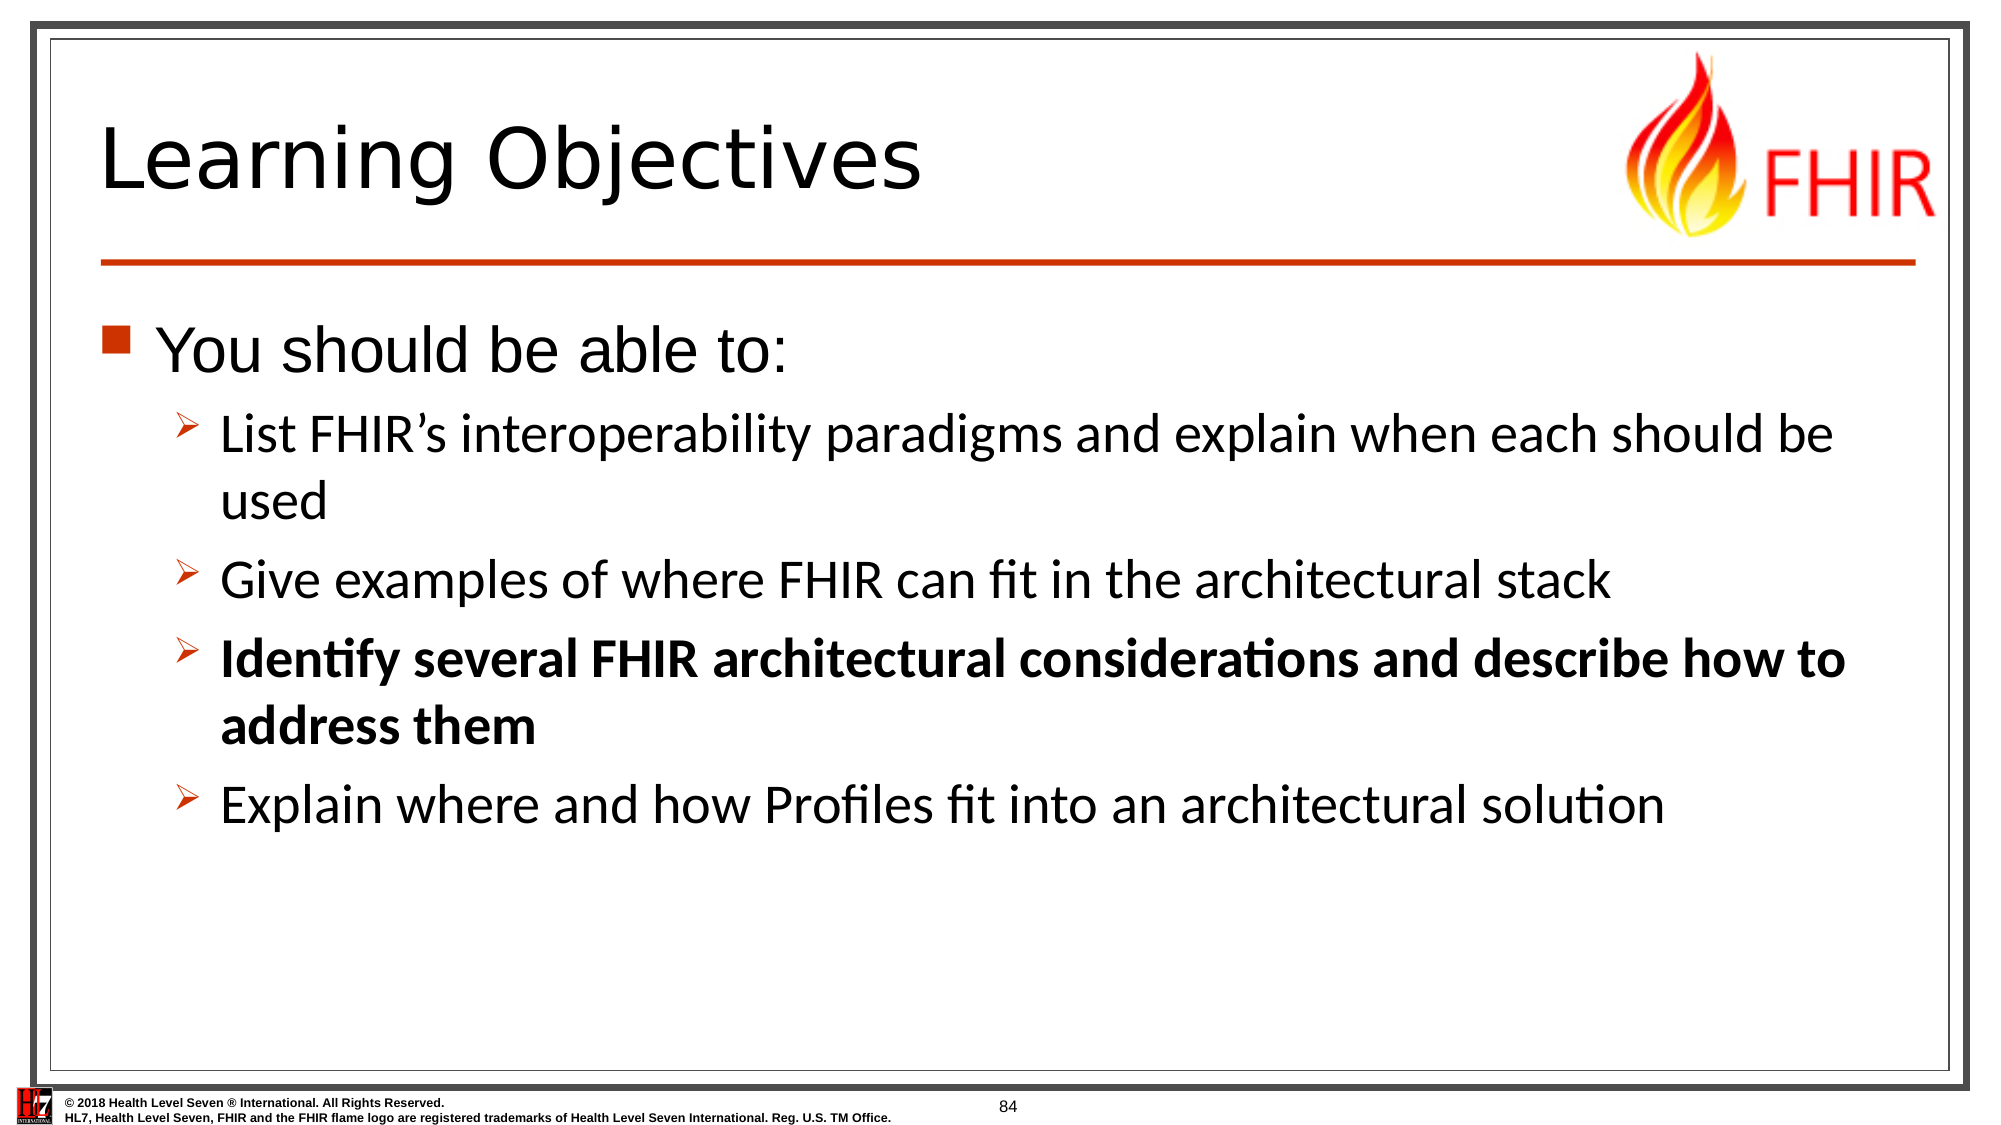

# Learning Objectives
You should be able to:
List FHIR’s interoperability paradigms and explain when each should be used
Give examples of where FHIR can fit in the architectural stack
Identify several FHIR architectural considerations and describe how to address them
Explain where and how Profiles fit into an architectural solution
84